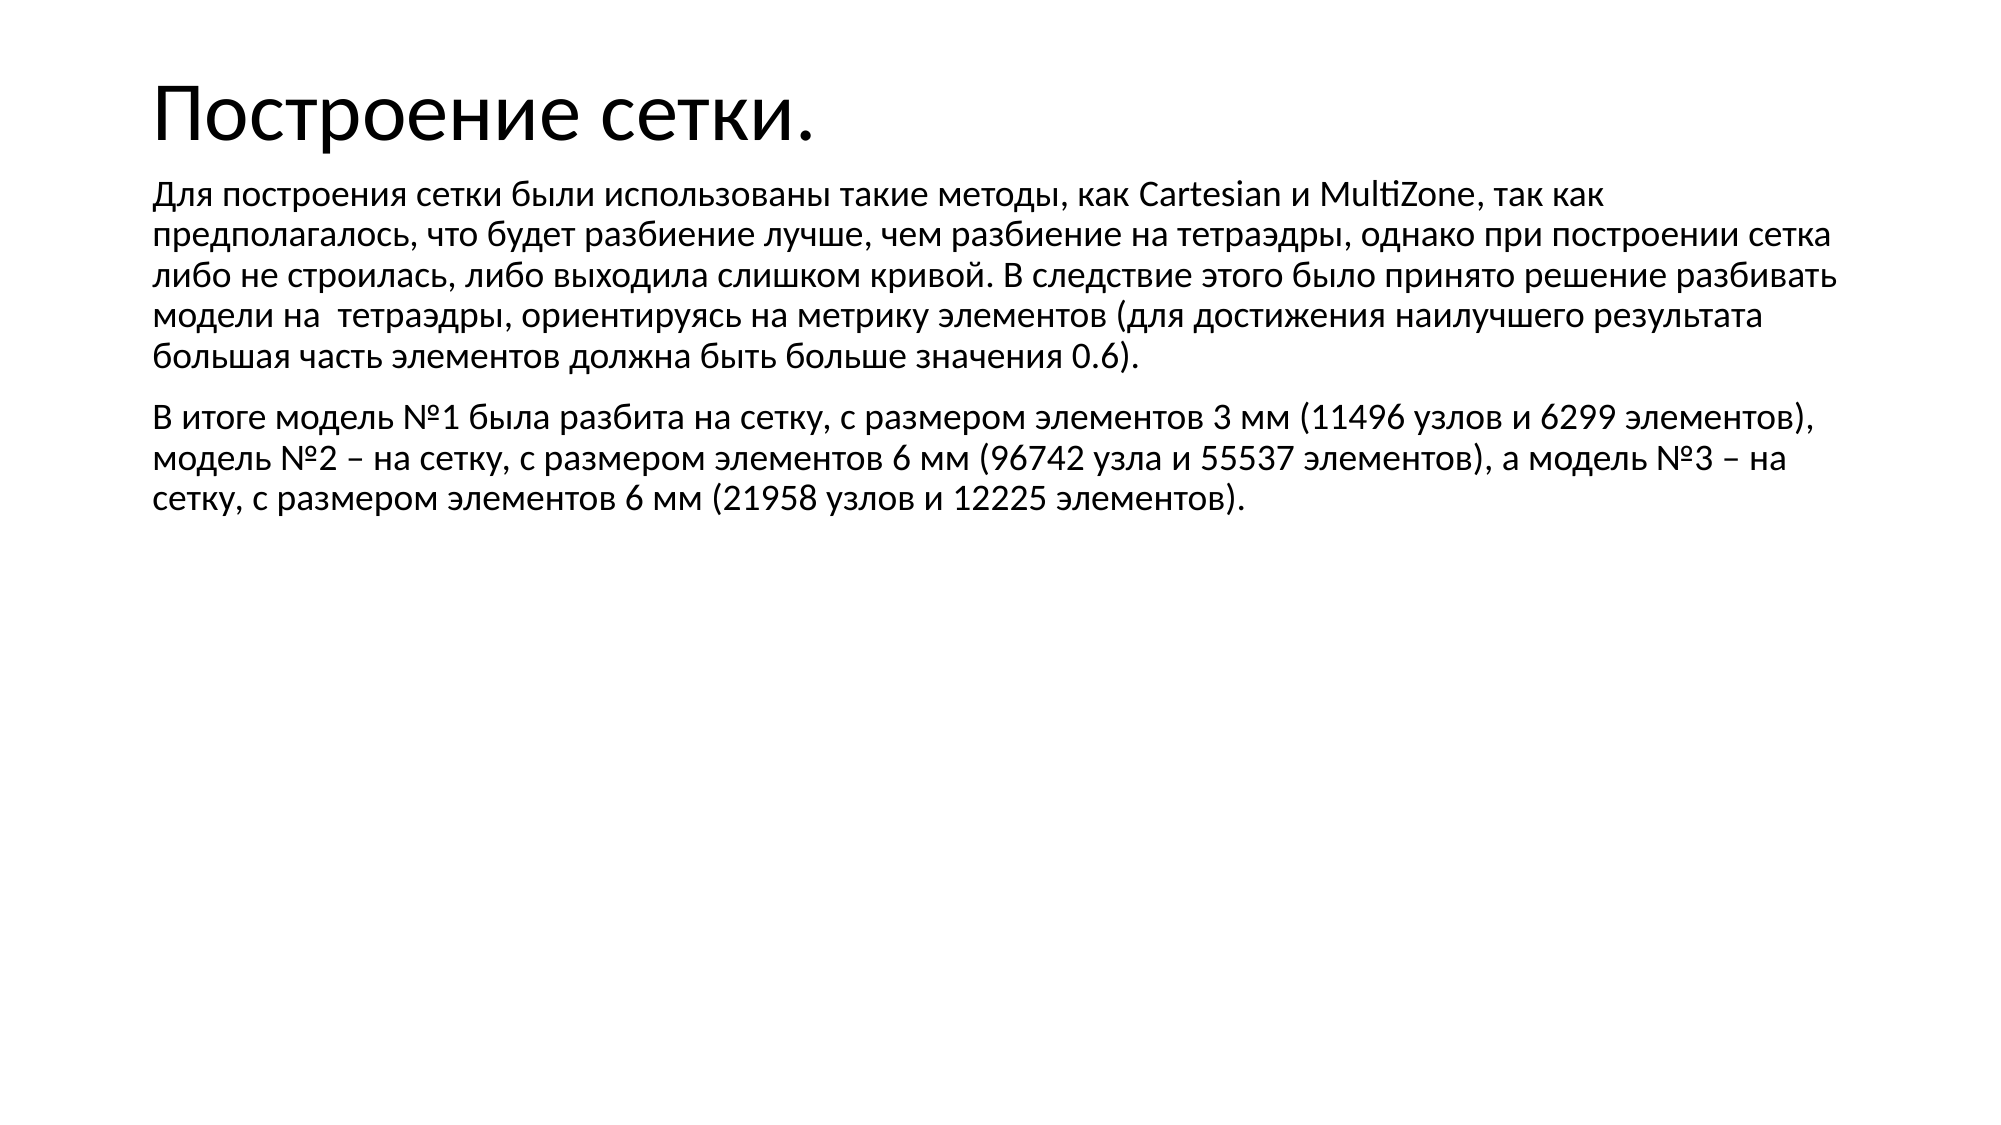

# Построение сетки.
Для построения сетки были использованы такие методы, как Cartesian и MultiZone, так как предполагалось, что будет разбиение лучше, чем разбиение на тетраэдры, однако при построении сетка либо не строилась, либо выходила слишком кривой. В следствие этого было принято решение разбивать модели на  тетраэдры, ориентируясь на метрику элементов (для достижения наилучшего результата большая часть элементов должна быть больше значения 0.6).
В итоге модель №1 была разбита на сетку, с размером элементов 3 мм (11496 узлов и 6299 элементов), модель №2 – на сетку, с размером элементов 6 мм (96742 узла и 55537 элементов), а модель №3 – на сетку, с размером элементов 6 мм (21958 узлов и 12225 элементов).